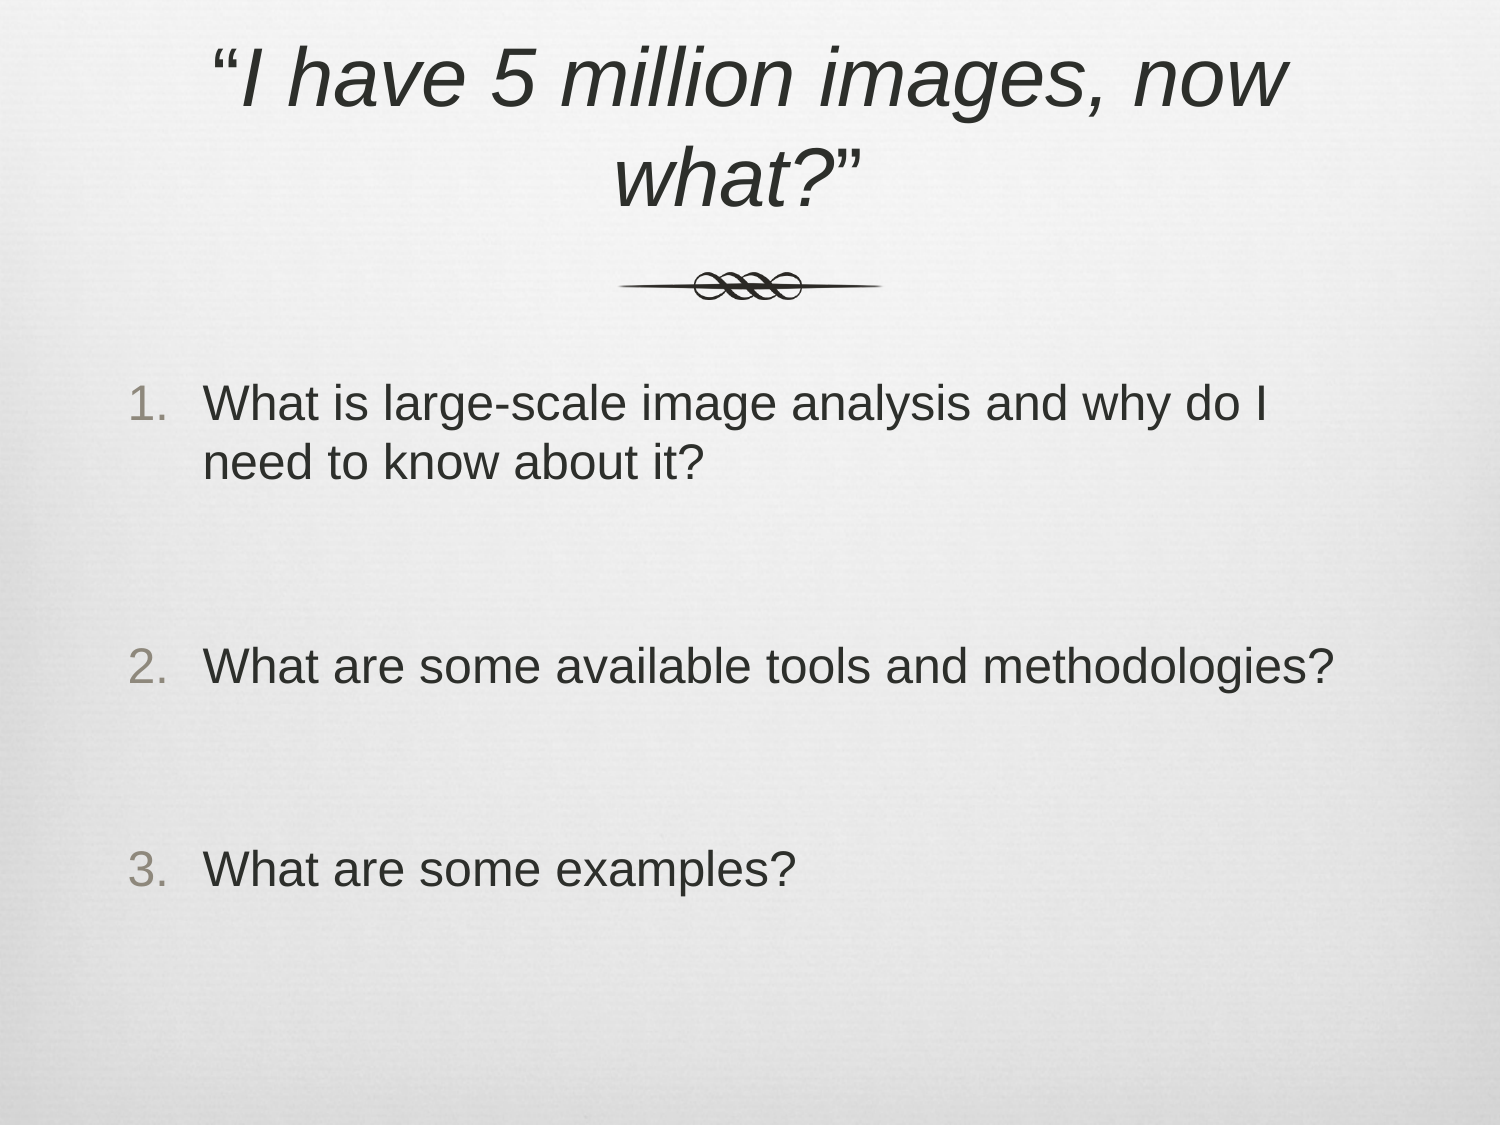

# “I have 5 million images, now what?”
What is large-scale image analysis and why do I need to know about it?

What are some available tools and methodologies?

What are some examples?